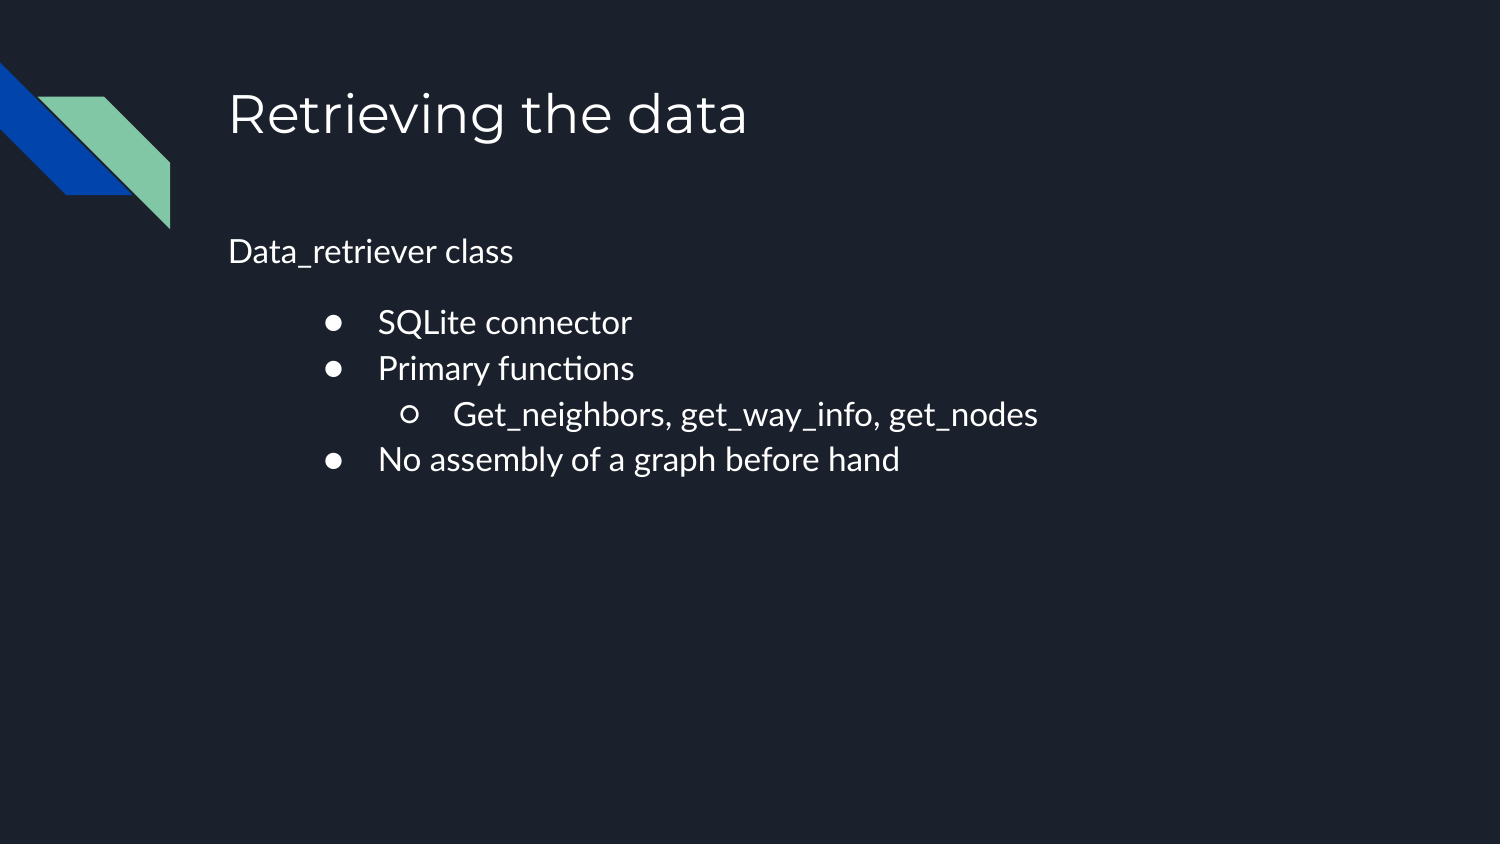

# Retrieving the data
Data_retriever class
SQLite connector
Primary functions
Get_neighbors, get_way_info, get_nodes
No assembly of a graph before hand
data_retriever.py